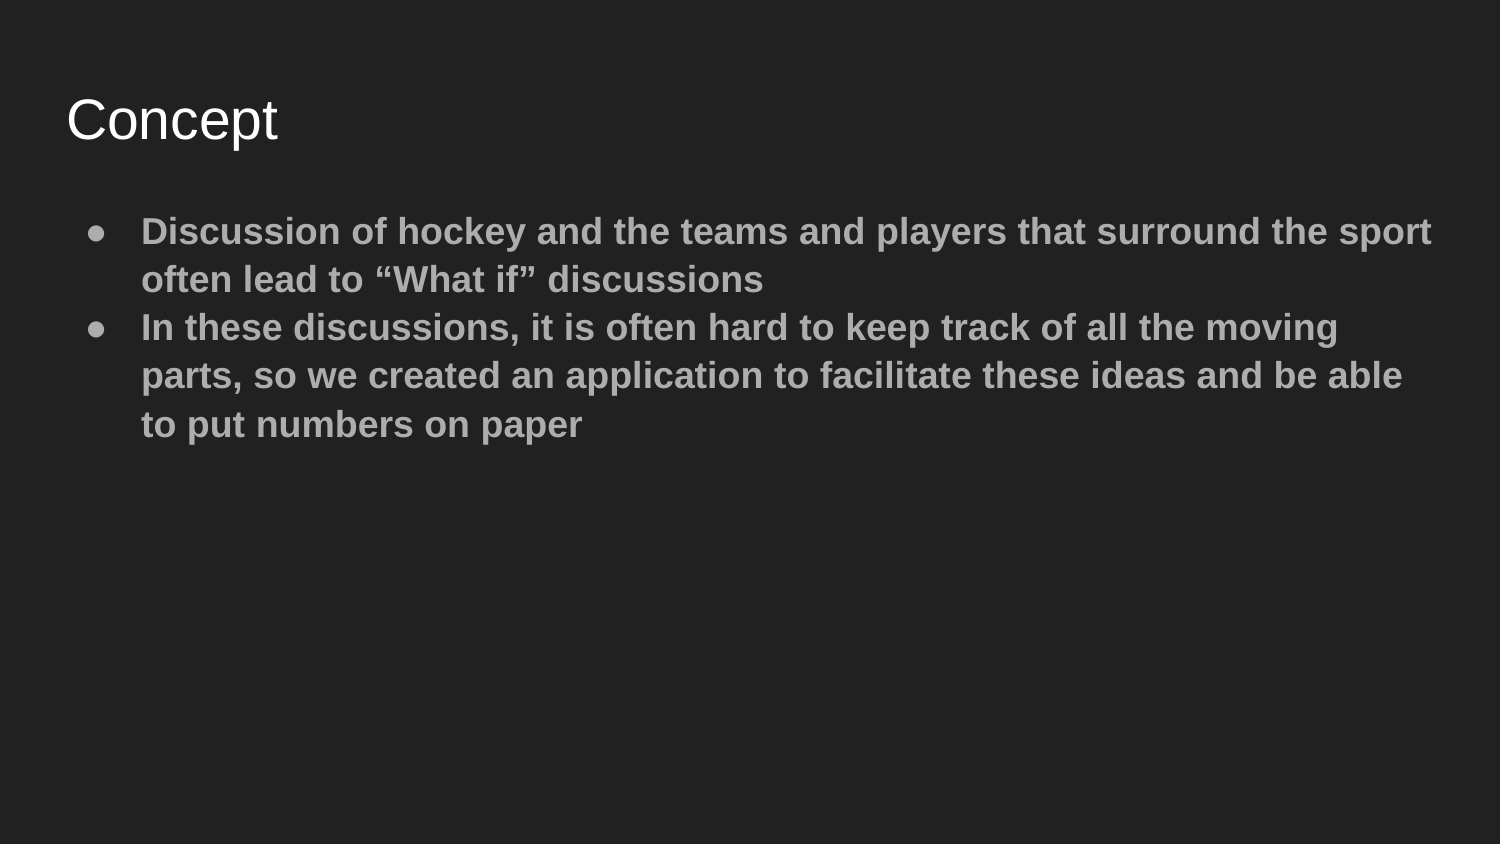

# Concept
Discussion of hockey and the teams and players that surround the sport often lead to “What if” discussions
In these discussions, it is often hard to keep track of all the moving parts, so we created an application to facilitate these ideas and be able to put numbers on paper